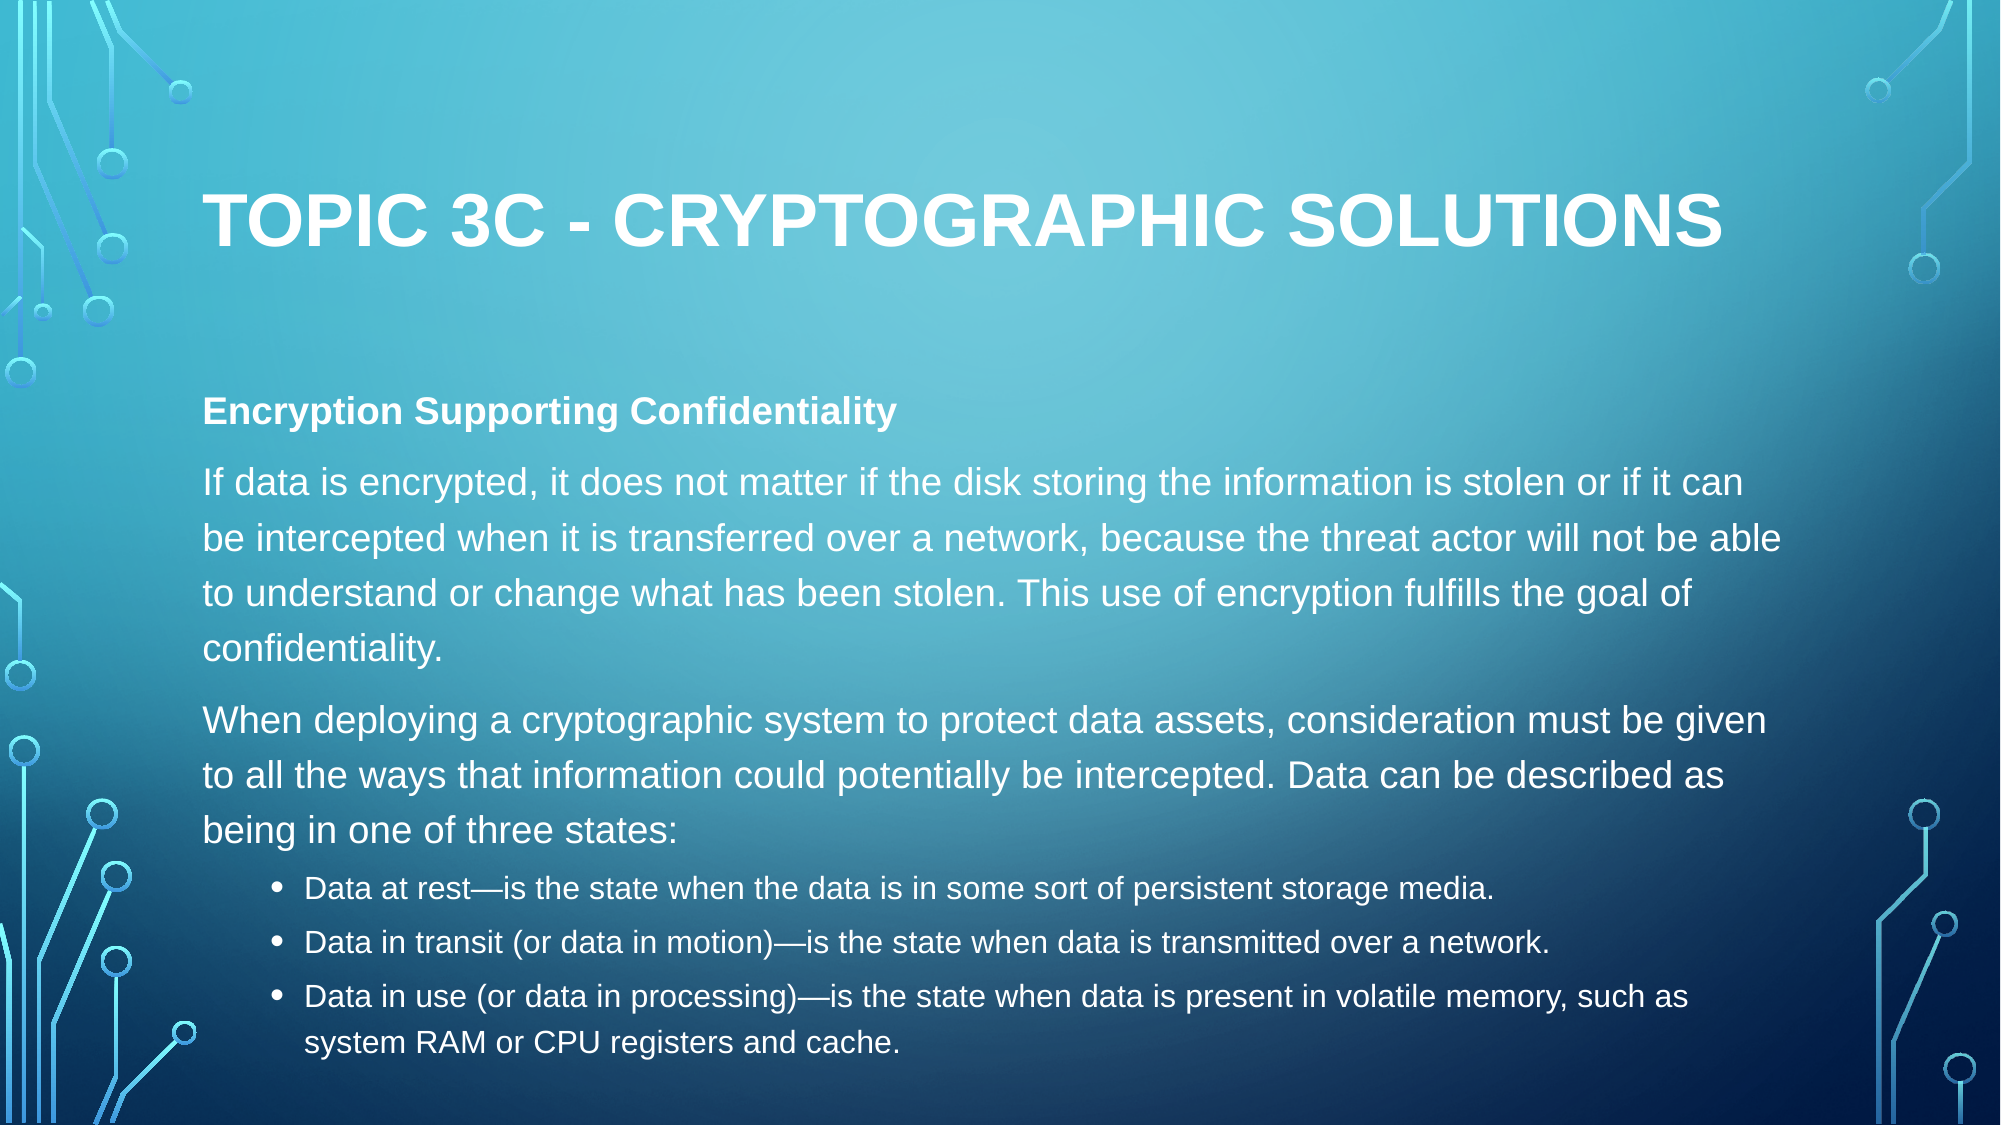

# Topic 3C - Cryptographic Solutions
Encryption Supporting Confidentiality
If data is encrypted, it does not matter if the disk storing the information is stolen or if it can be intercepted when it is transferred over a network, because the threat actor will not be able to understand or change what has been stolen. This use of encryption fulfills the goal of confidentiality.
When deploying a cryptographic system to protect data assets, consideration must be given to all the ways that information could potentially be intercepted. Data can be described as being in one of three states:
Data at rest—is the state when the data is in some sort of persistent storage media.
Data in transit (or data in motion)—is the state when data is transmitted over a network.
Data in use (or data in processing)—is the state when data is present in volatile memory, such as system RAM or CPU registers and cache.